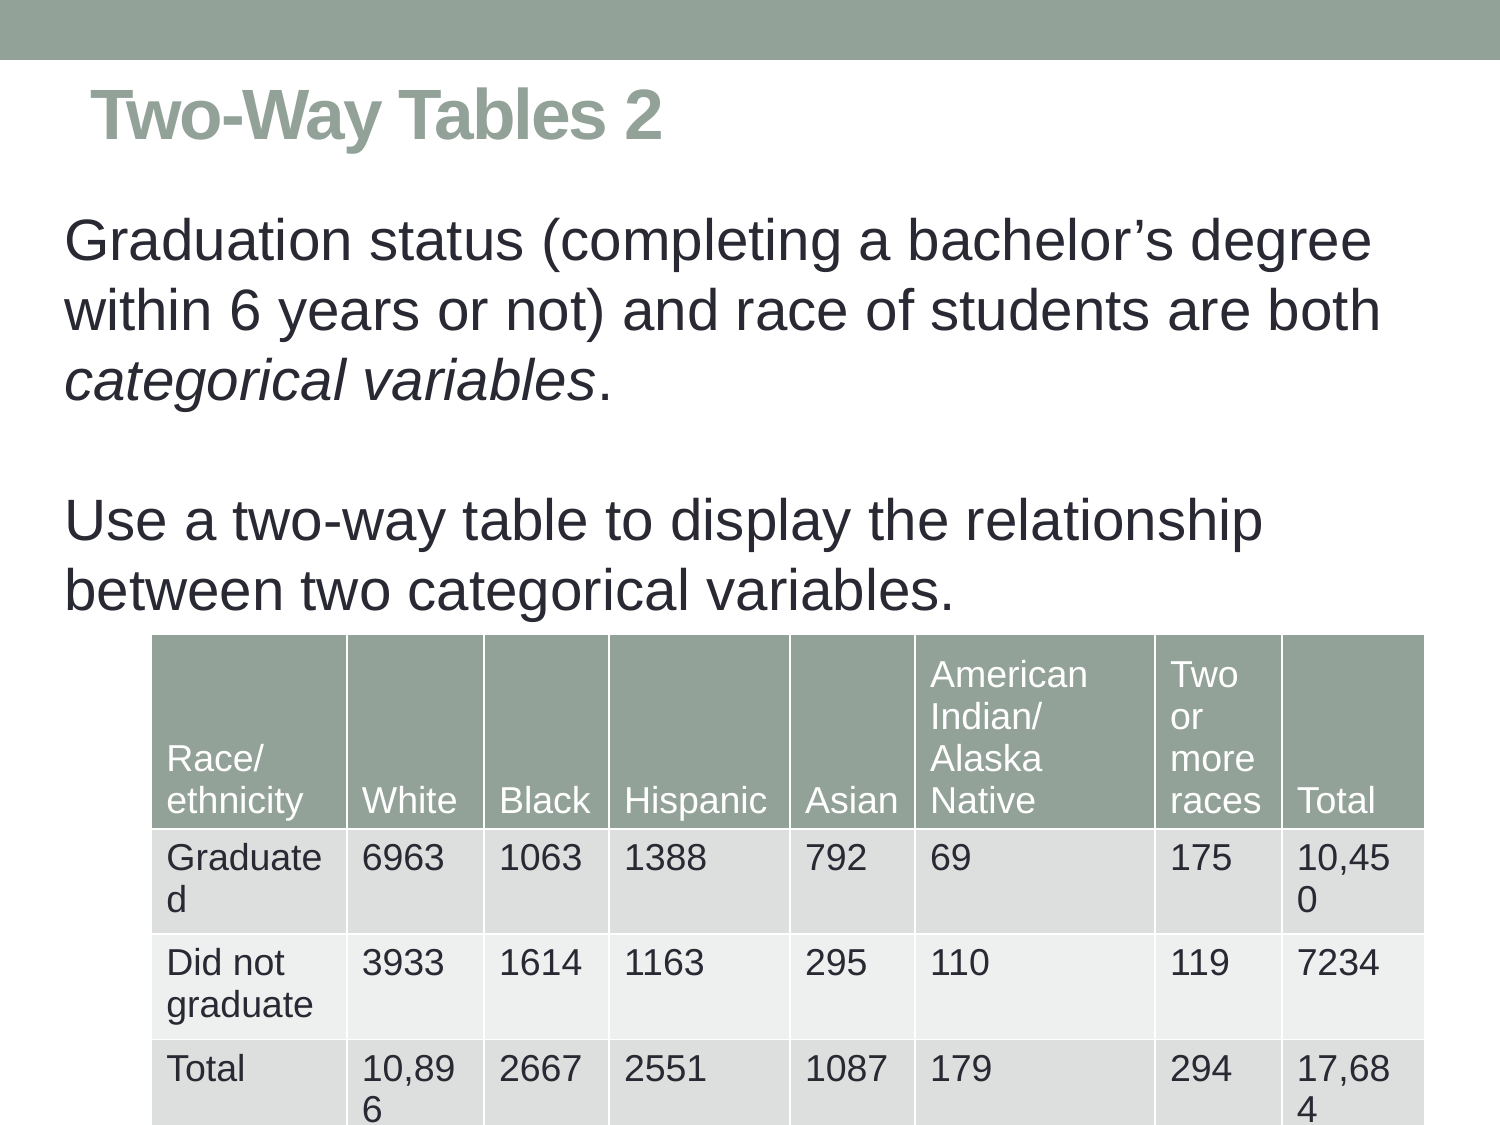

# Two-Way Tables 2
Graduation status (completing a bachelor’s degree within 6 years or not) and race of students are both categorical variables.

Use a two-way table to display the relationship between two categorical variables.
| Race/ ethnicity | White | Black | Hispanic | Asian | American Indian/ Alaska Native | Two or more races | Total |
| --- | --- | --- | --- | --- | --- | --- | --- |
| Graduated | 6963 | 1063 | 1388 | 792 | 69 | 175 | 10,450 |
| Did not graduate | 3933 | 1614 | 1163 | 295 | 110 | 119 | 7234 |
| Total | 10,896 | 2667 | 2551 | 1087 | 179 | 294 | 17,684 |